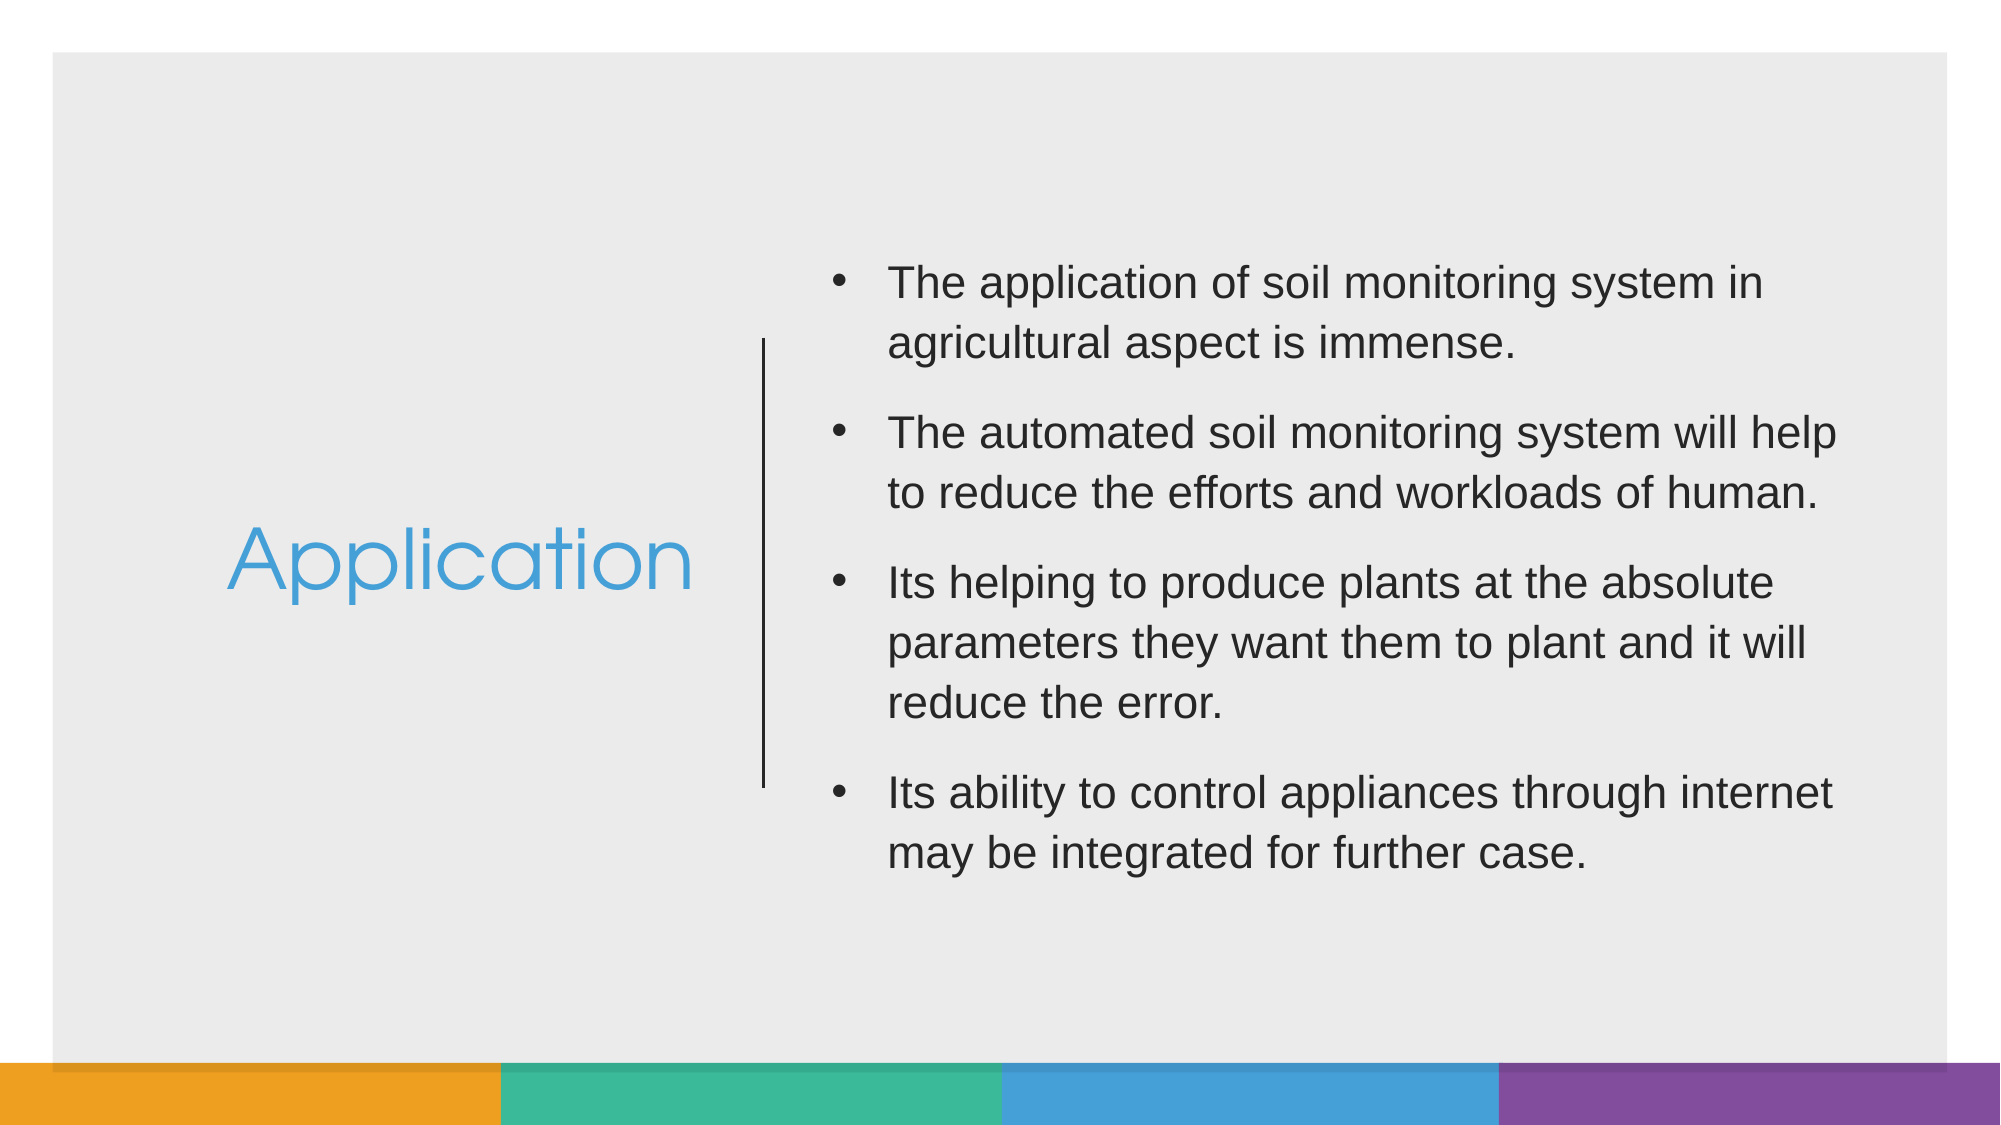

# Application
The application of soil monitoring system in agricultural aspect is immense.
The automated soil monitoring system will help to reduce the efforts and workloads of human.
Its helping to produce plants at the absolute parameters they want them to plant and it will reduce the error.
Its ability to control appliances through internet may be integrated for further case.